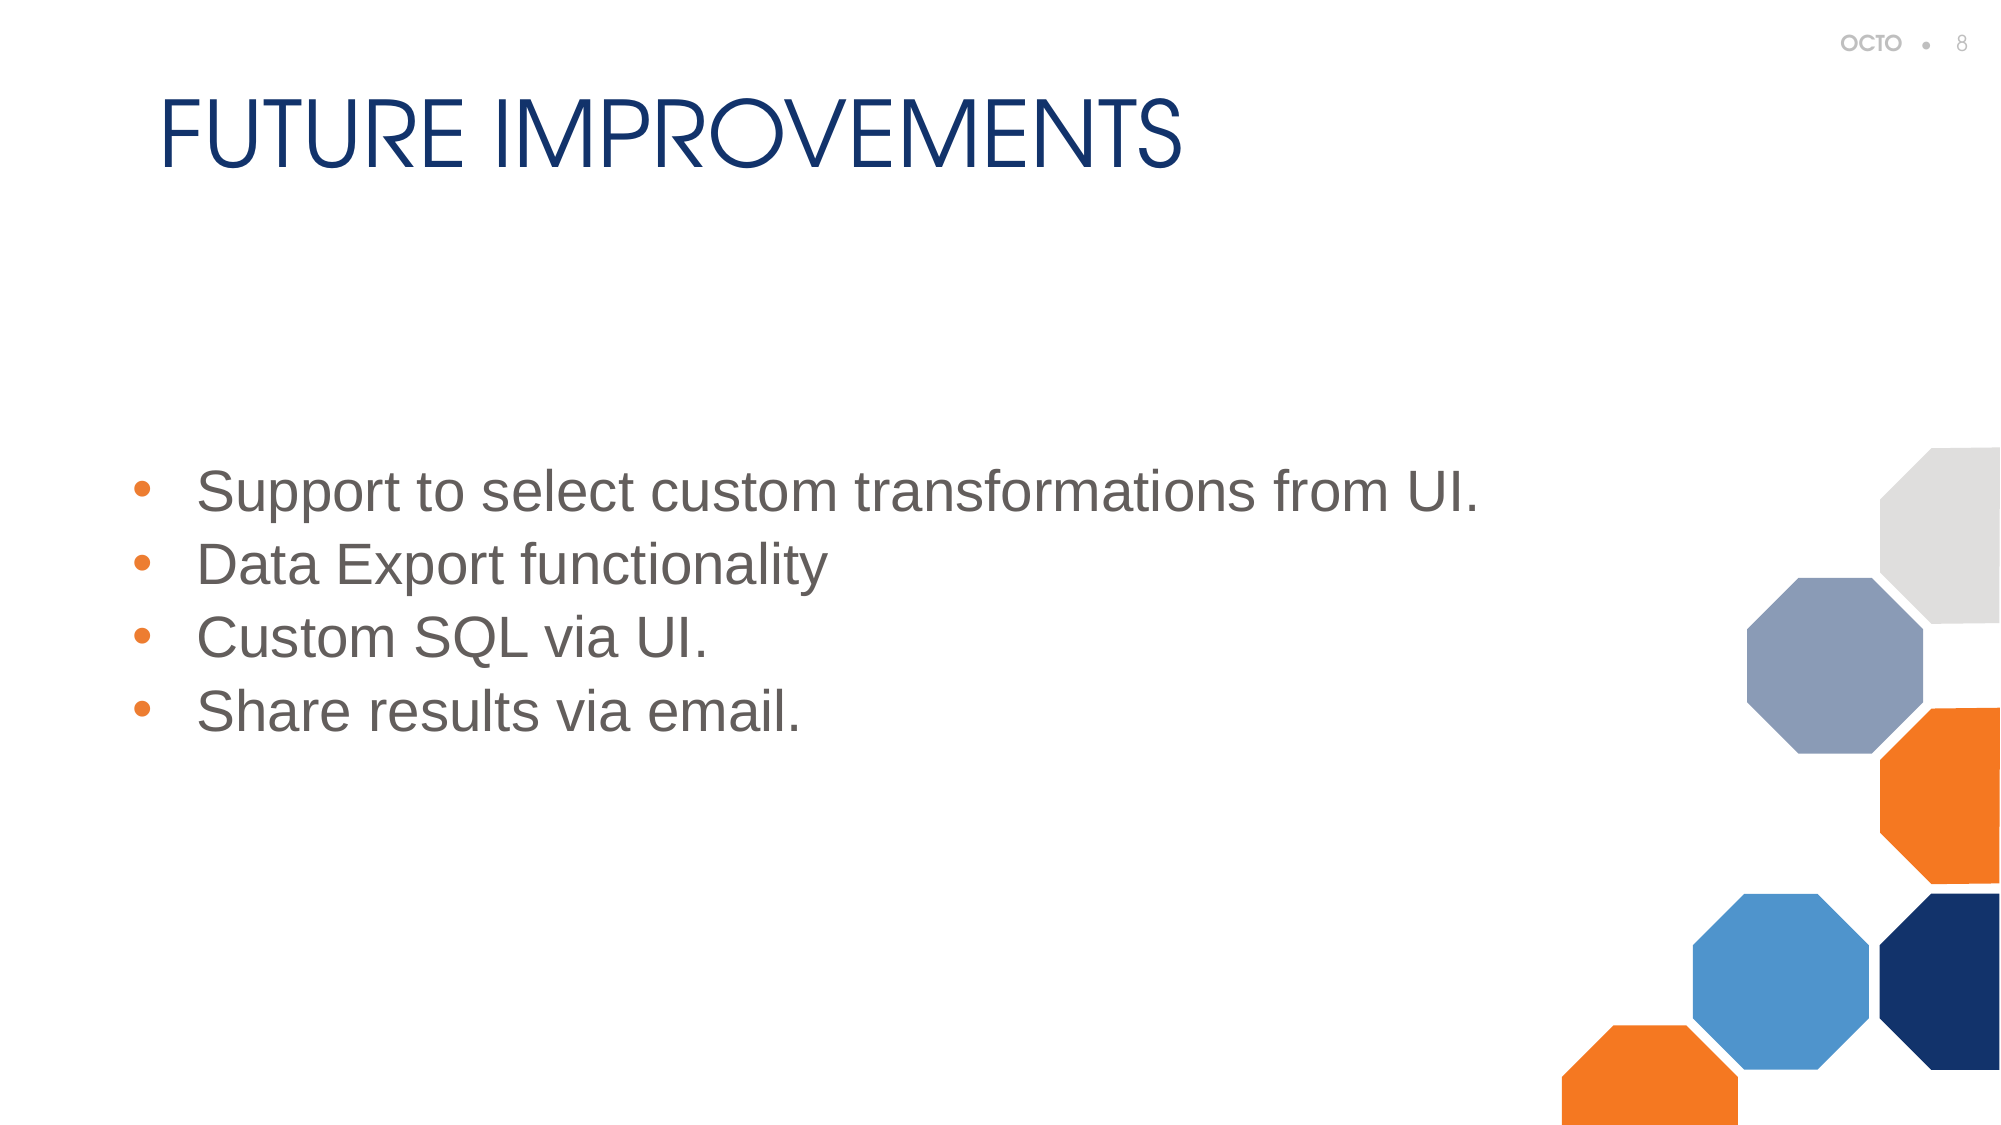

FUTURE IMPROVEMENTS

Support to select custom transformations from UI.
Data Export functionality
Custom SQL via UI.
Share results via email.